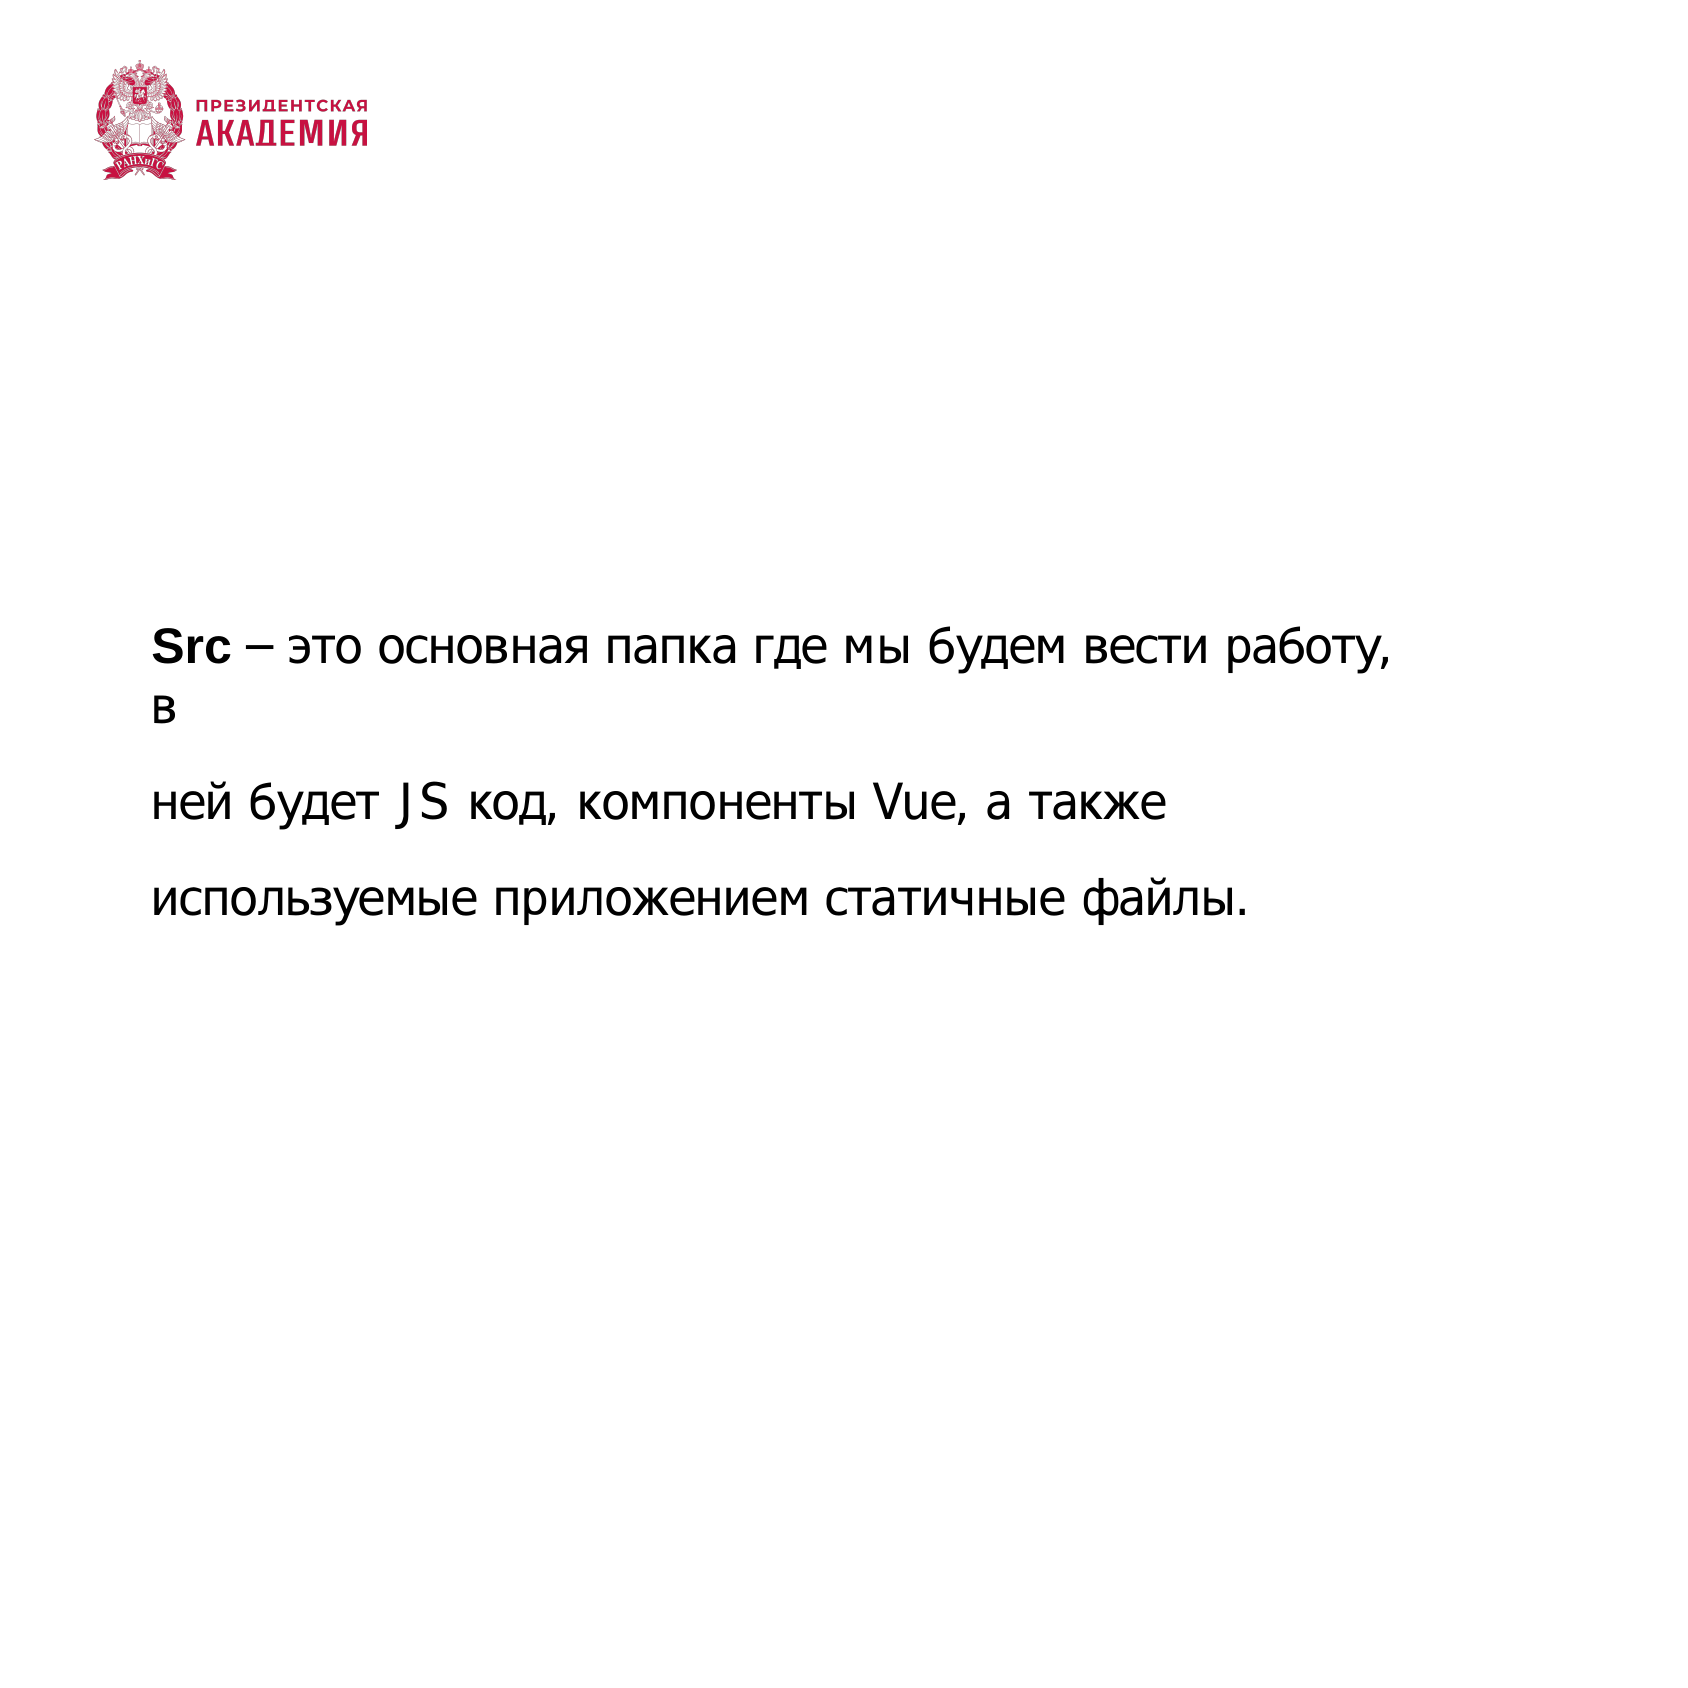

Src – это основная папка где мы будем вести работу, в
ней будет JS код, компоненты Vue, а также используемые приложением статичные файлы.